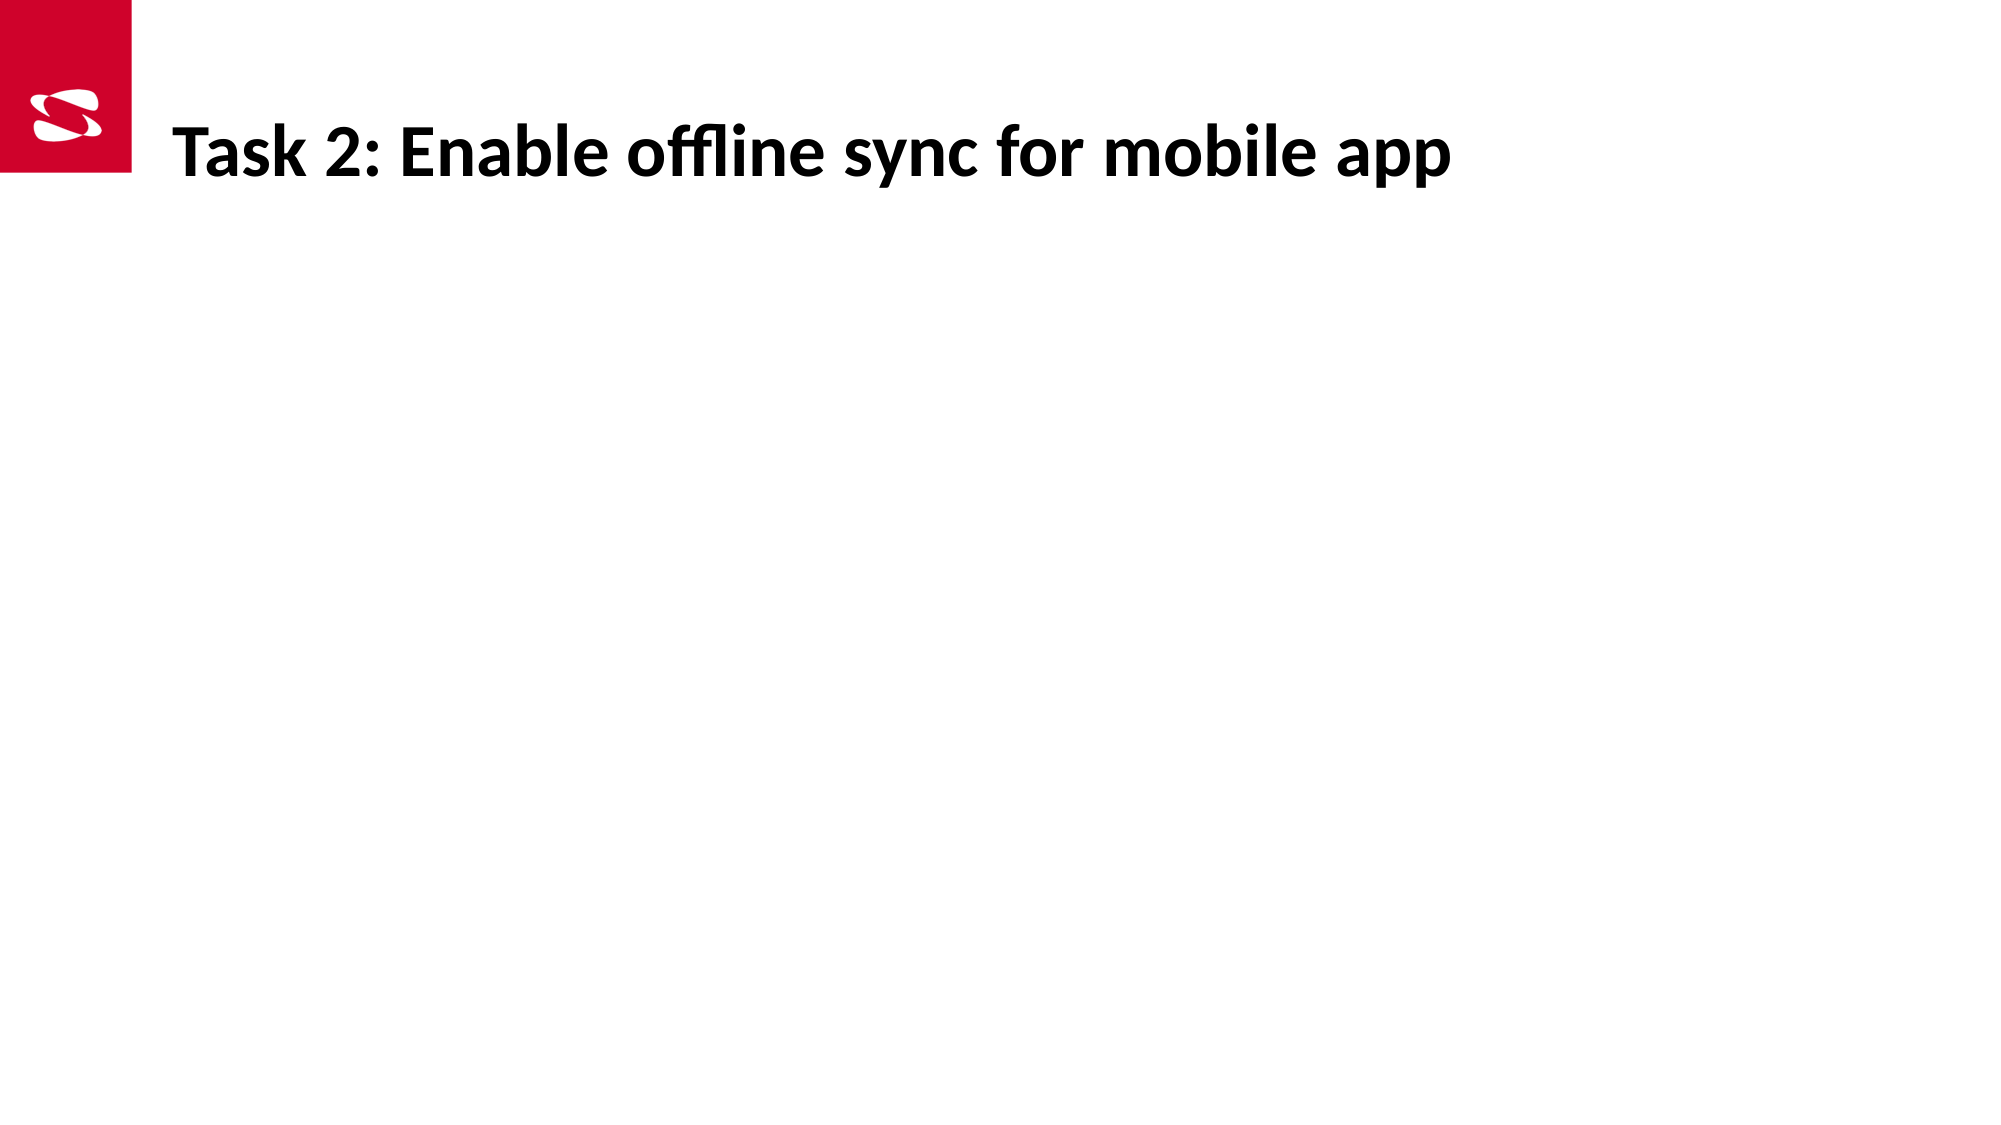

# Task 2: Enable offline sync for mobile app